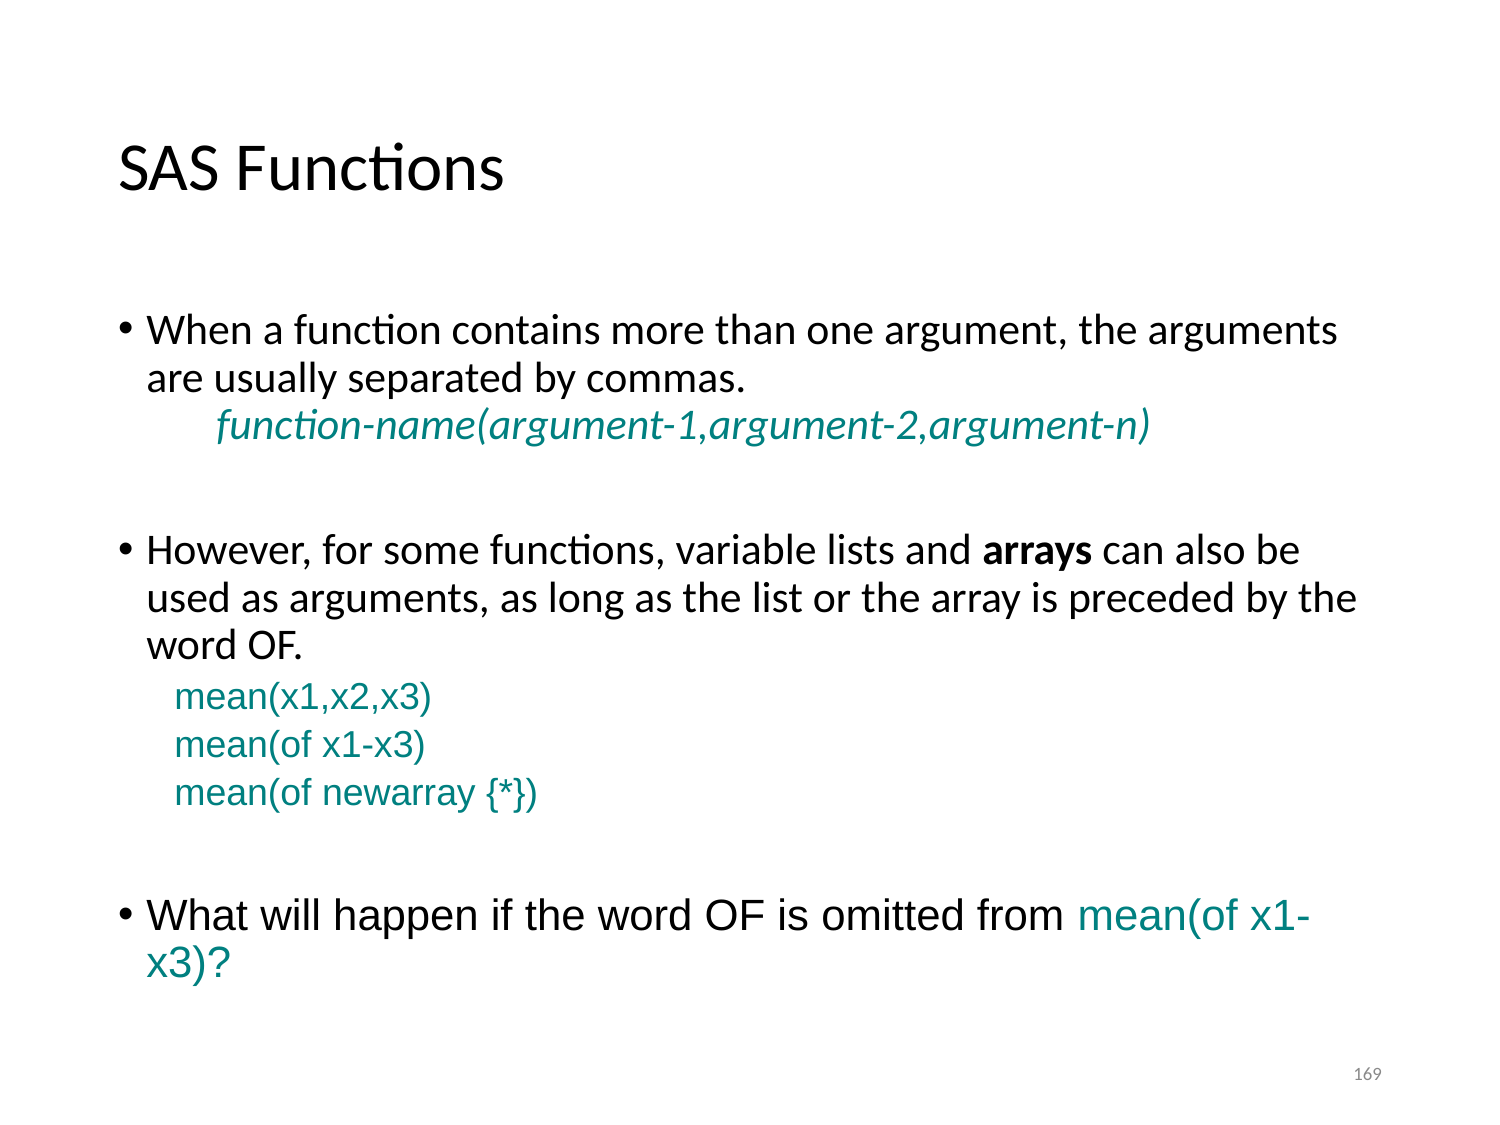

# SAS Functions
When a function contains more than one argument, the arguments are usually separated by commas.
       function-name(argument-1,argument-2,argument-n)

However, for some functions, variable lists and arrays can also be used as arguments, as long as the list or the array is preceded by the word OF.
mean(x1,x2,x3)
mean(of x1-x3)
mean(of newarray {*})

What will happen if the word OF is omitted from mean(of x1-x3)?

169